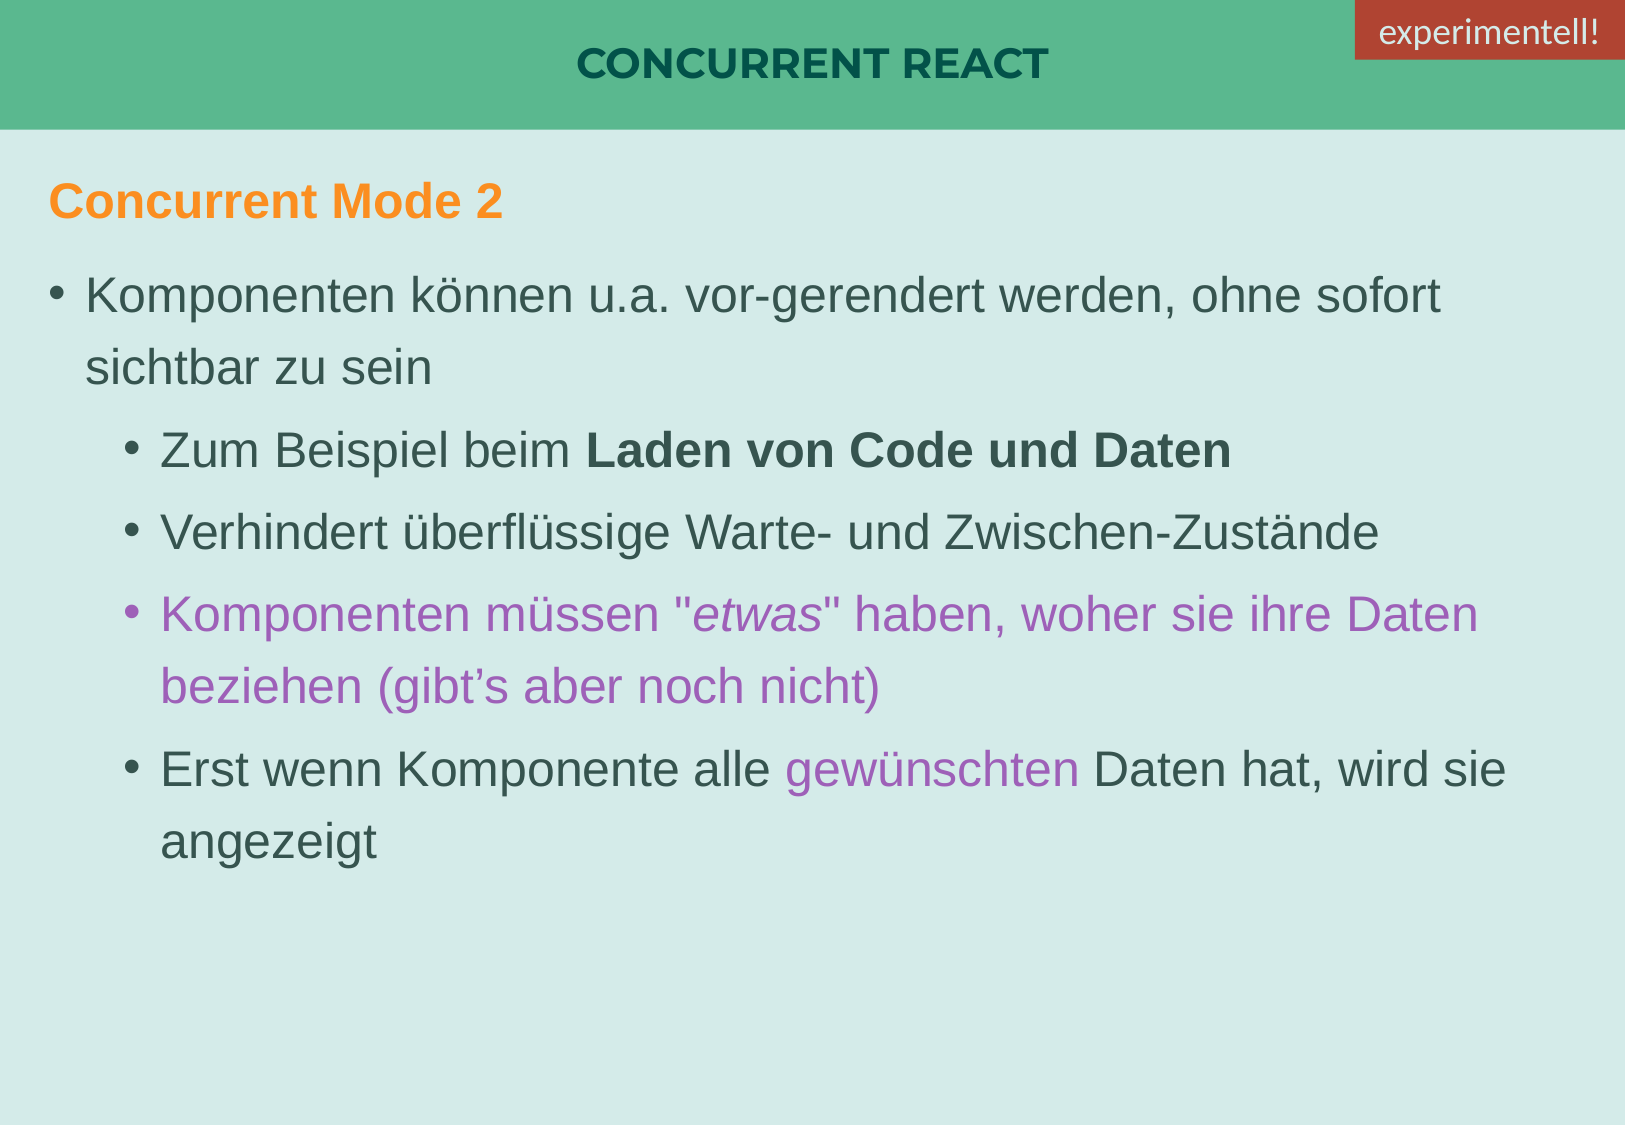

experimentell!
# concurrent React
Concurrent Mode 2
Komponenten können u.a. vor-gerendert werden, ohne sofort sichtbar zu sein
Zum Beispiel beim Laden von Code und Daten
Verhindert überflüssige Warte- und Zwischen-Zustände
Komponenten müssen "etwas" haben, woher sie ihre Daten beziehen (gibt’s aber noch nicht)
Erst wenn Komponente alle gewünschten Daten hat, wird sie angezeigt